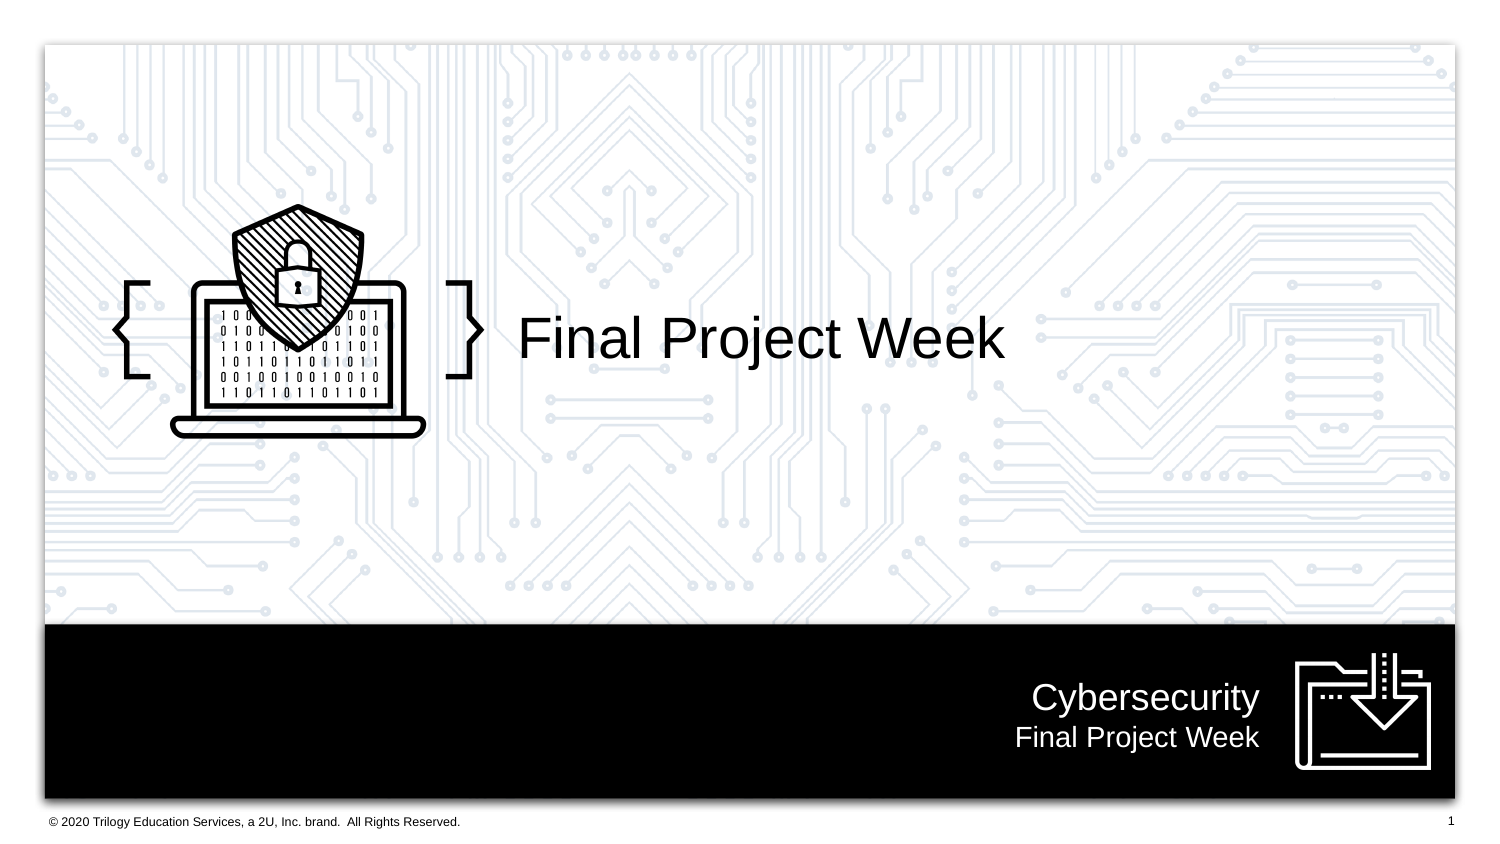

Final Project Week
# Final Project Week
1